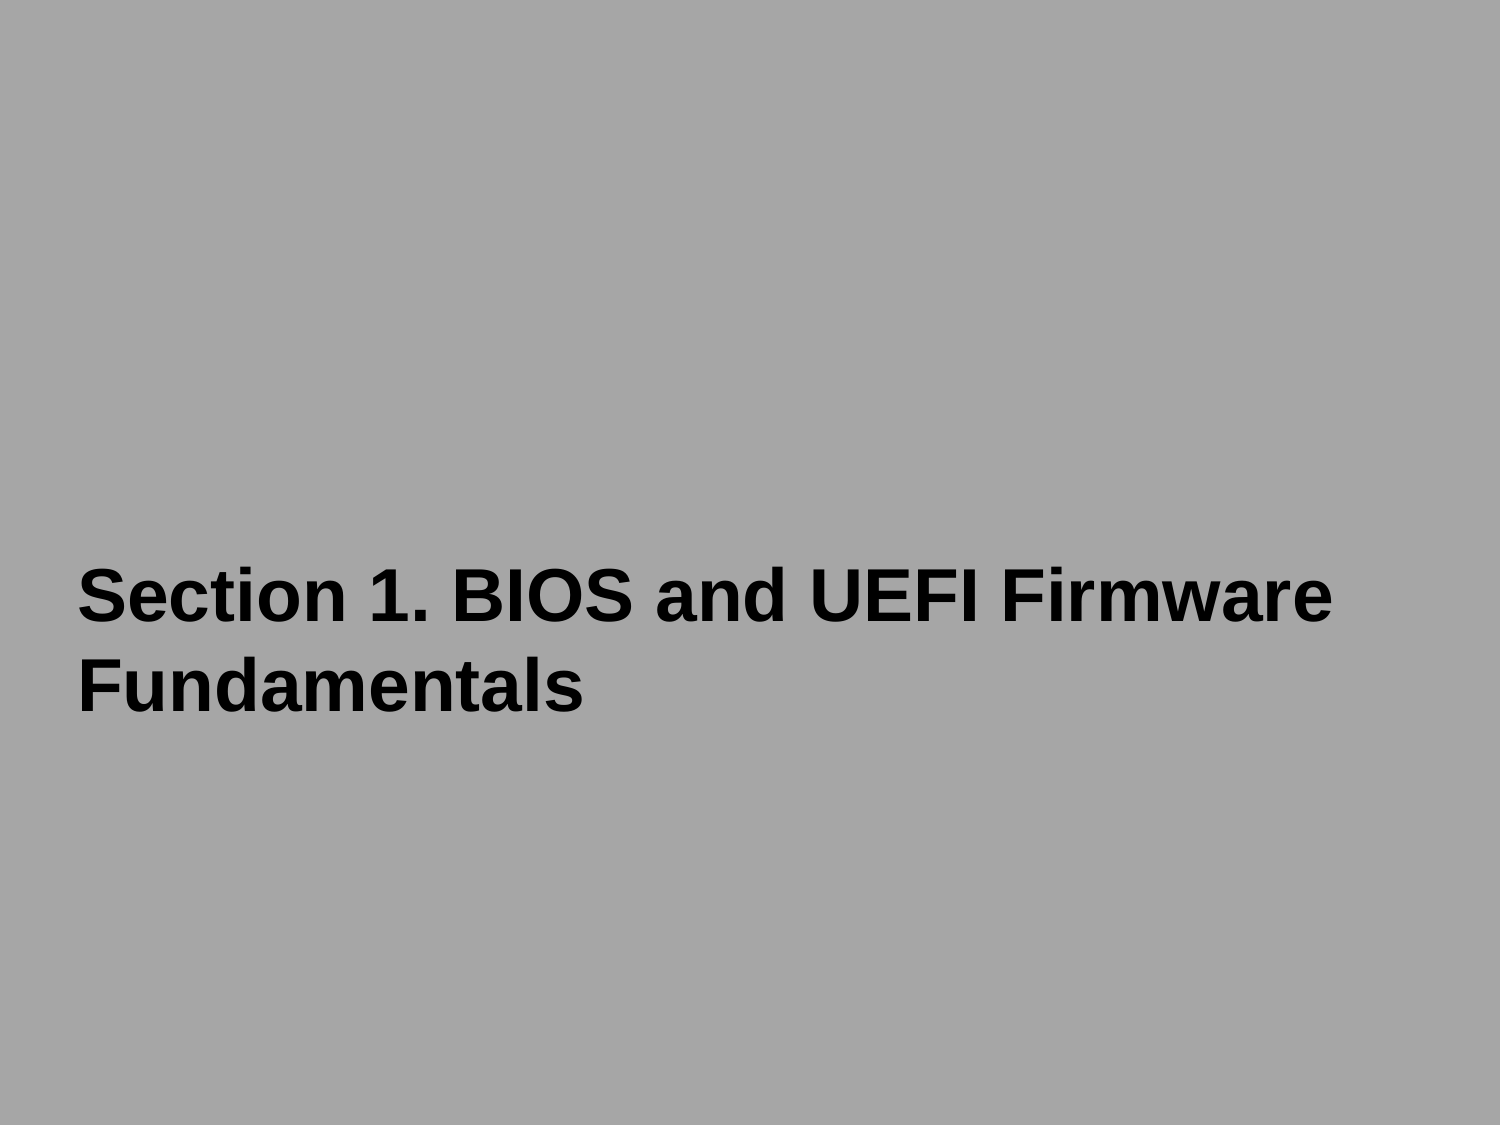

# Section 1. BIOS and UEFI Firmware Fundamentals